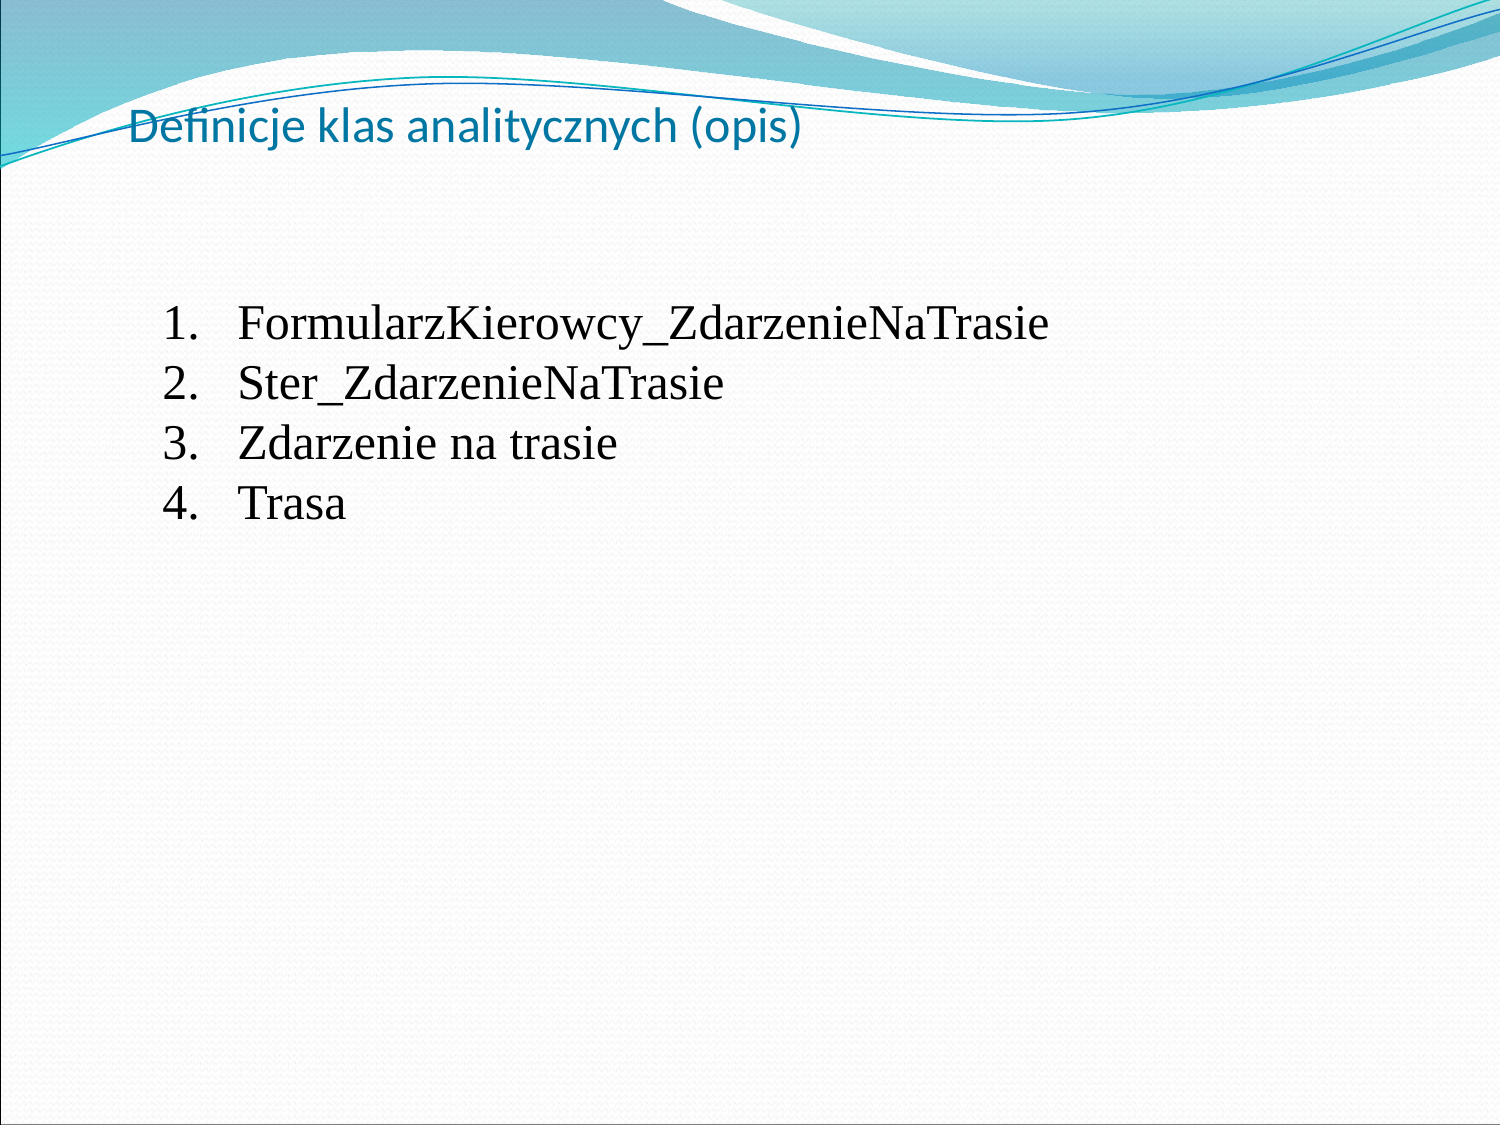

# Definicje klas analitycznych (opis)
FormularzKierowcy_ZdarzenieNaTrasie
Ster_ZdarzenieNaTrasie
Zdarzenie na trasie
Trasa